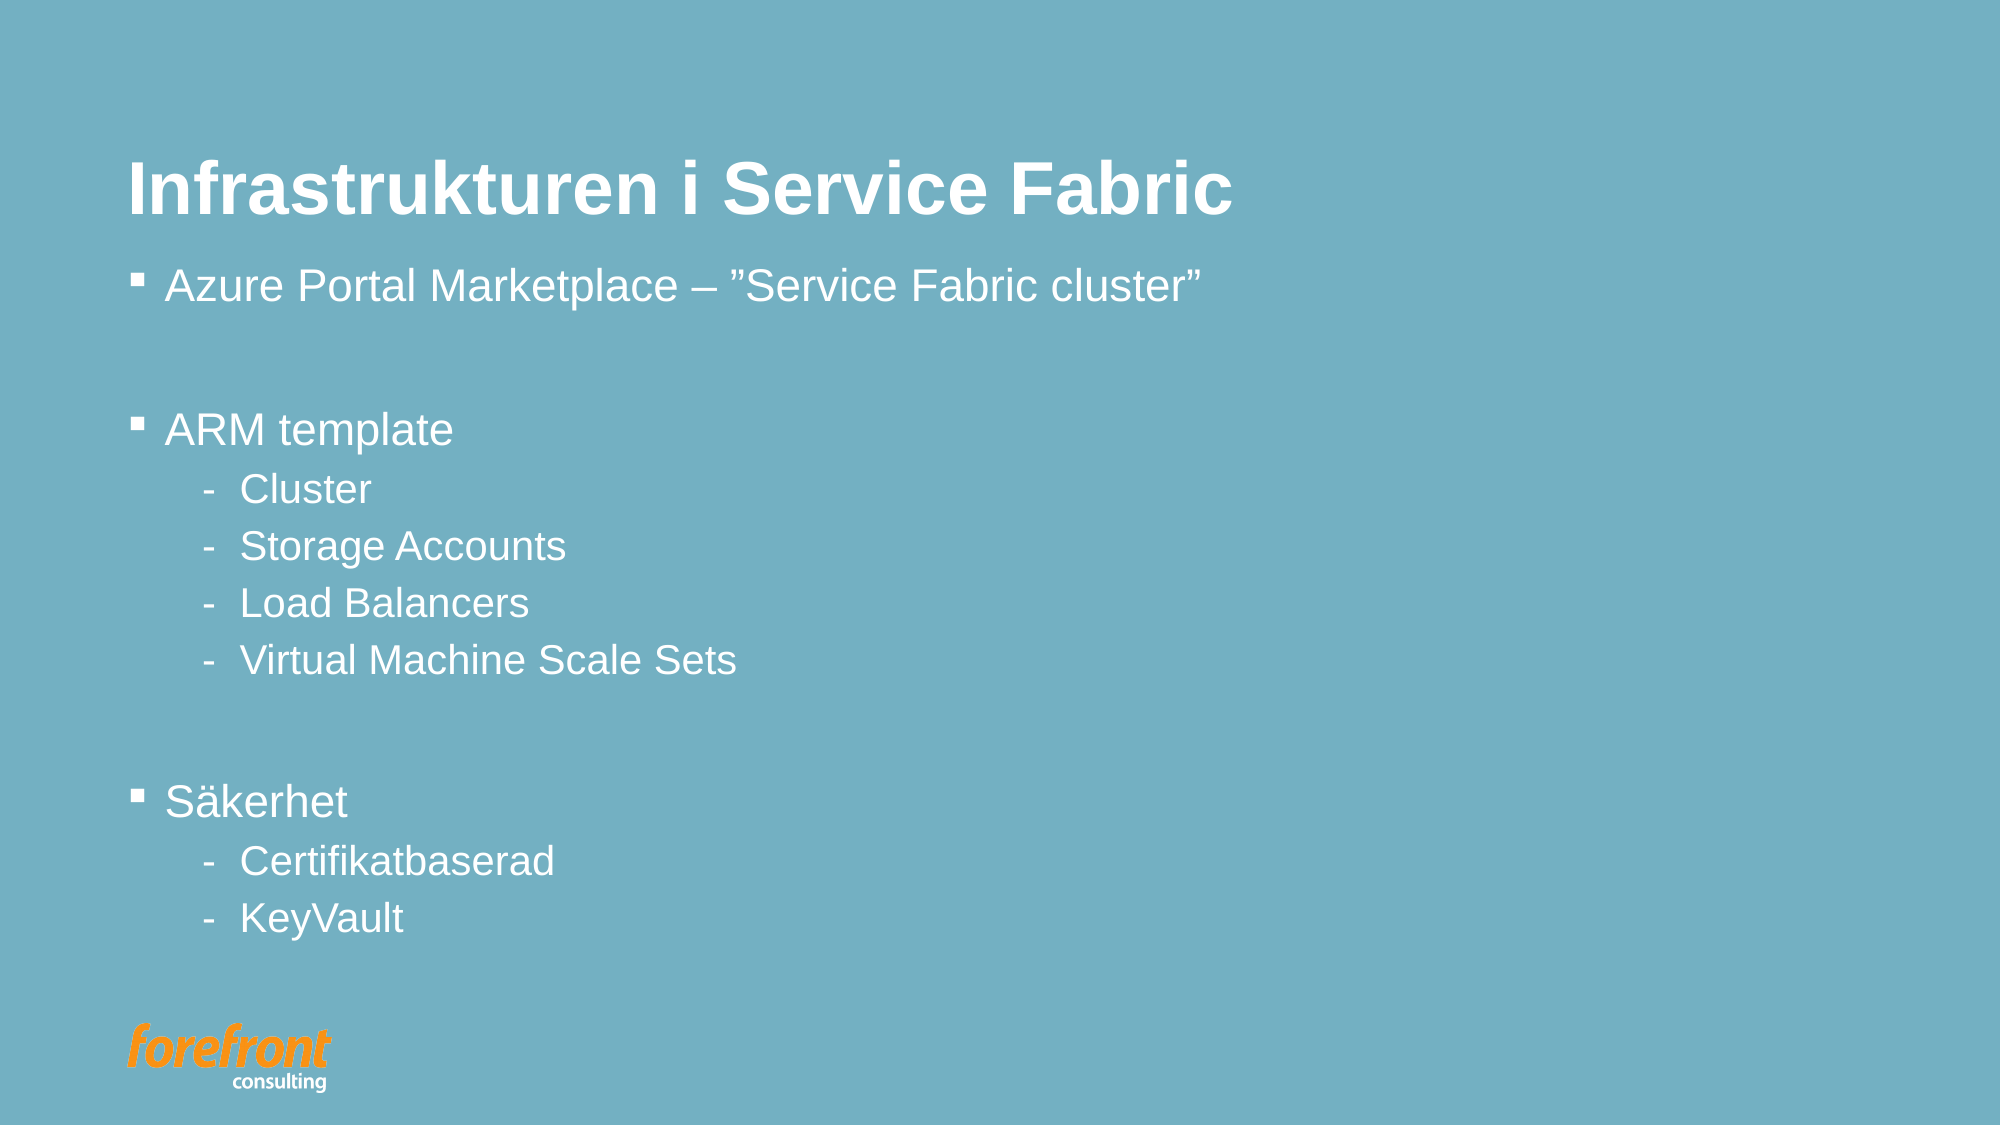

# Infrastrukturen i Service Fabric
Azure Portal Marketplace – ”Service Fabric cluster”

ARM template
Cluster
Storage Accounts
Load Balancers
Virtual Machine Scale Sets

Säkerhet
Certifikatbaserad
KeyVault